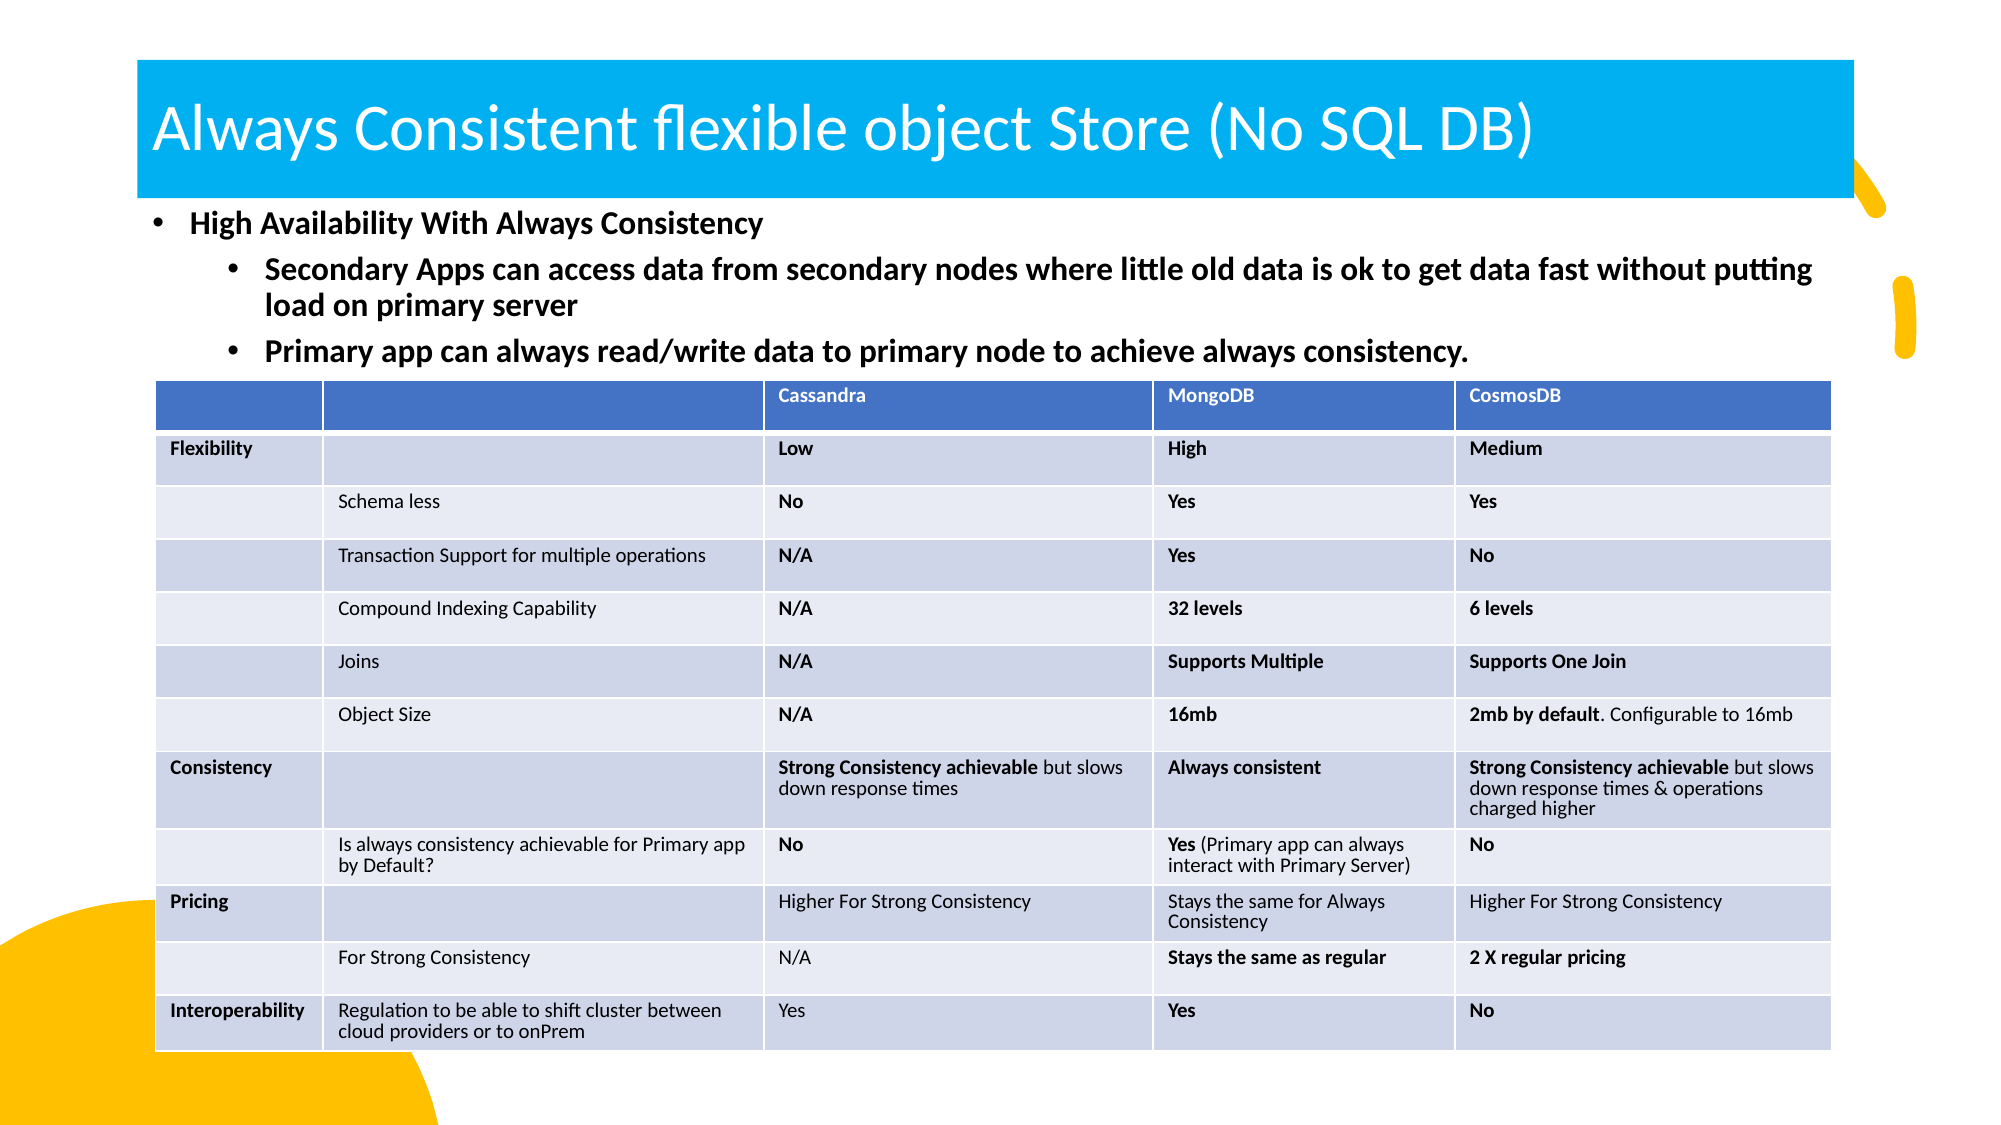

# Always Consistent flexible object Store (No SQL DB)

High Availability With Always Consistency
Secondary Apps can access data from secondary nodes where little old data is ok to get data fast without putting load on primary server
Primary app can always read/write data to primary node to achieve always consistency.
|  |  | Cassandra | MongoDB | CosmosDB |
| --- | --- | --- | --- | --- |
| Flexibility |  | Low | High | Medium |
|  | Schema less | No | Yes | Yes |
|  | Transaction Support for multiple operations | N/A | Yes | No |
|  | Compound Indexing Capability | N/A | 32 levels | 6 levels |
|  | Joins | N/A | Supports Multiple | Supports One Join |
|  | Object Size | N/A | 16mb | 2mb by default. Configurable to 16mb |
| Consistency |  | Strong Consistency achievable but slows down response times | Always consistent | Strong Consistency achievable but slows down response times & operations charged higher |
|  | Is always consistency achievable for Primary app by Default? | No | Yes (Primary app can always interact with Primary Server) | No |
| Pricing |  | Higher For Strong Consistency | Stays the same for Always Consistency | Higher For Strong Consistency |
|  | For Strong Consistency | N/A | Stays the same as regular | 2 X regular pricing |
| Interoperability | Regulation to be able to shift cluster between cloud providers or to onPrem | Yes | Yes | No |